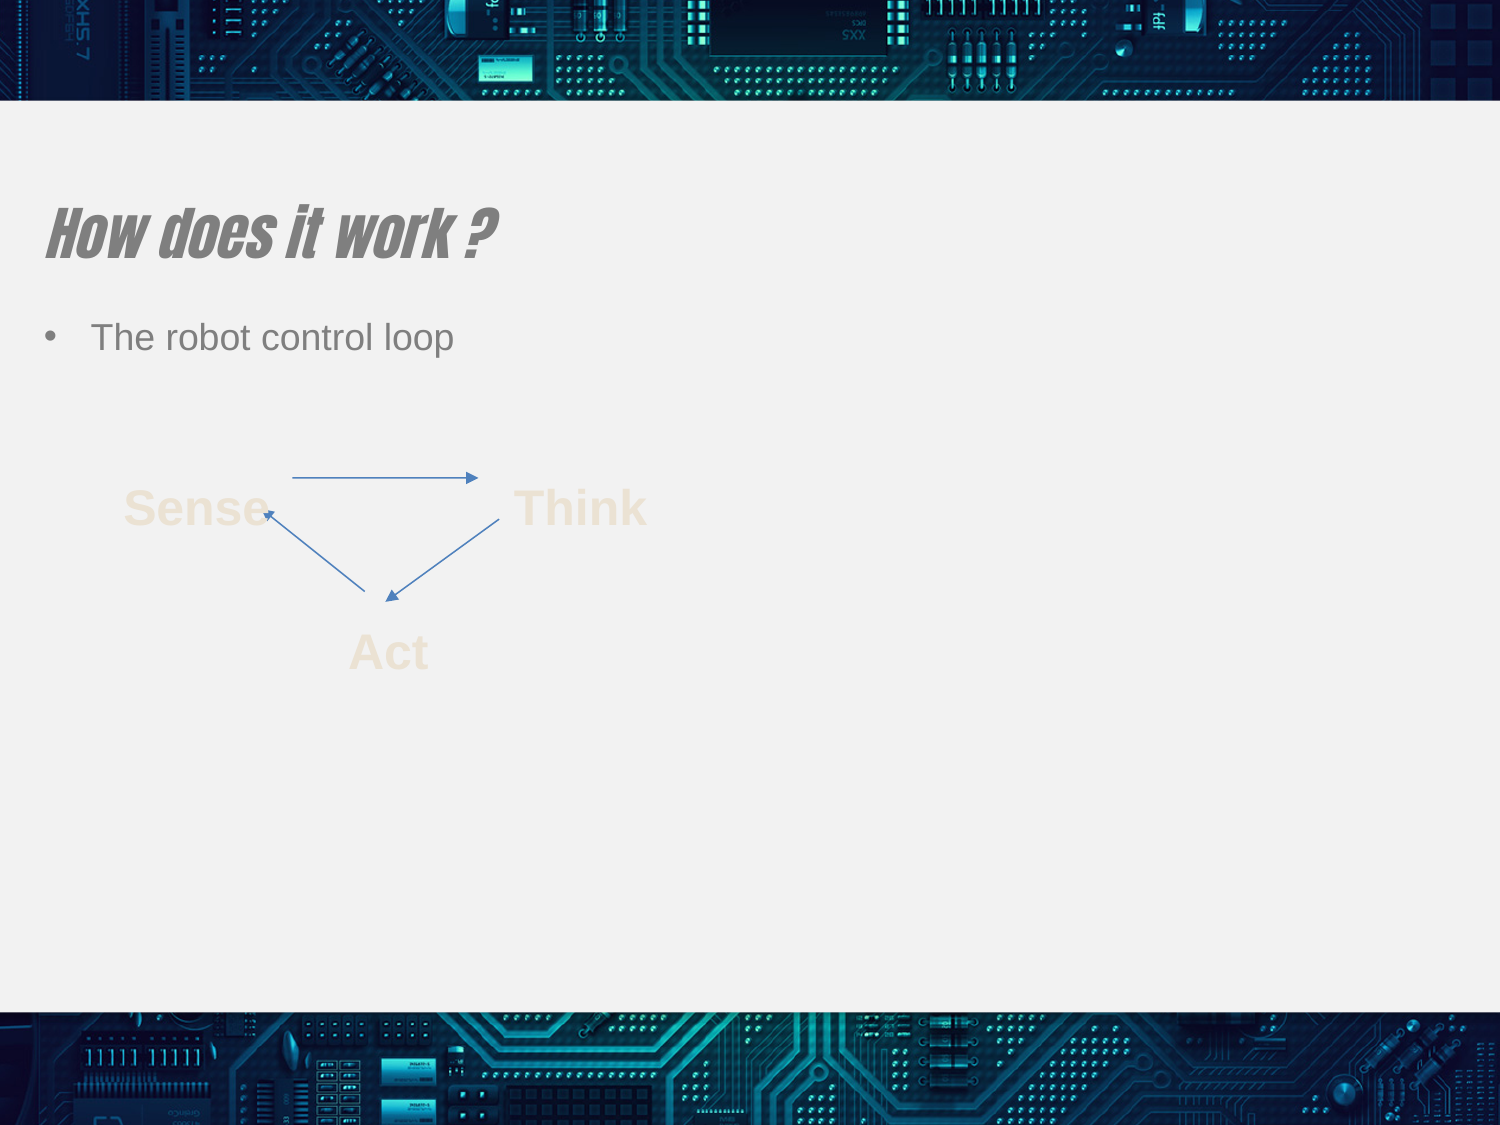

# How does it work ?
The robot control loop

Sense
Think

 Act